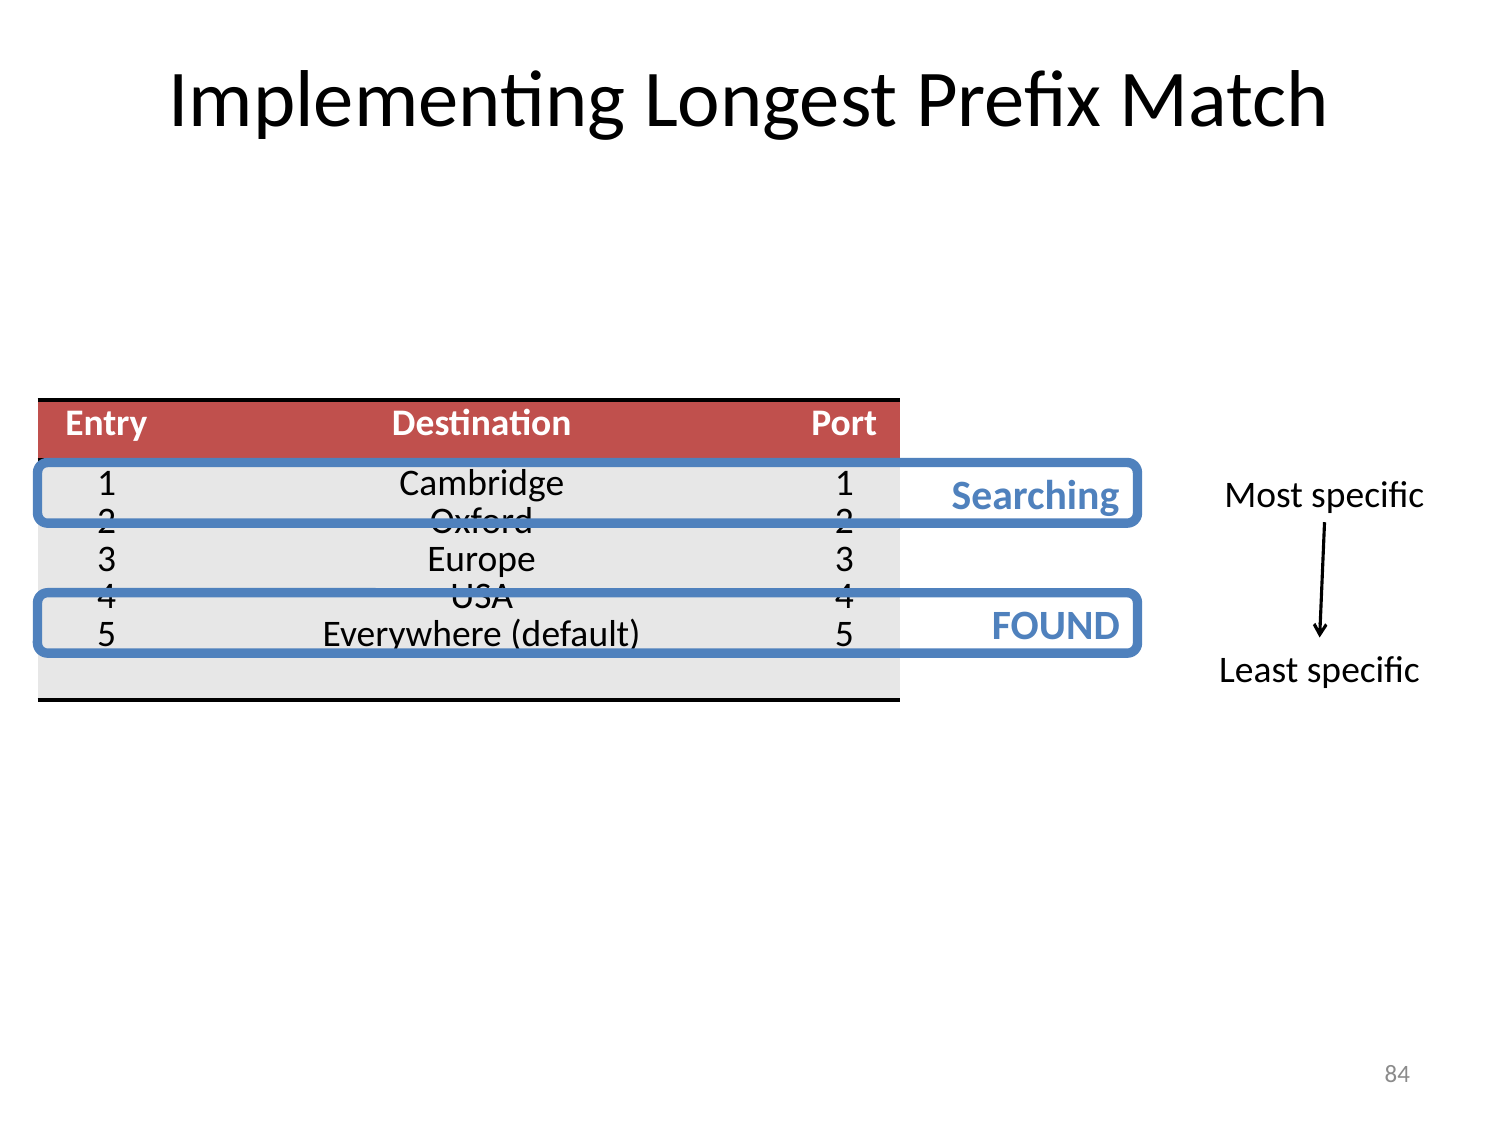

# Implementing Longest Prefix Match
| Entry | Destination | Port |
| --- | --- | --- |
| 1 2 3 4 5 | Cambridge Oxford Europe USA Everywhere (default) | 1 2 3 4 5 |
Searching
Most specific
FOUND
Least specific
84